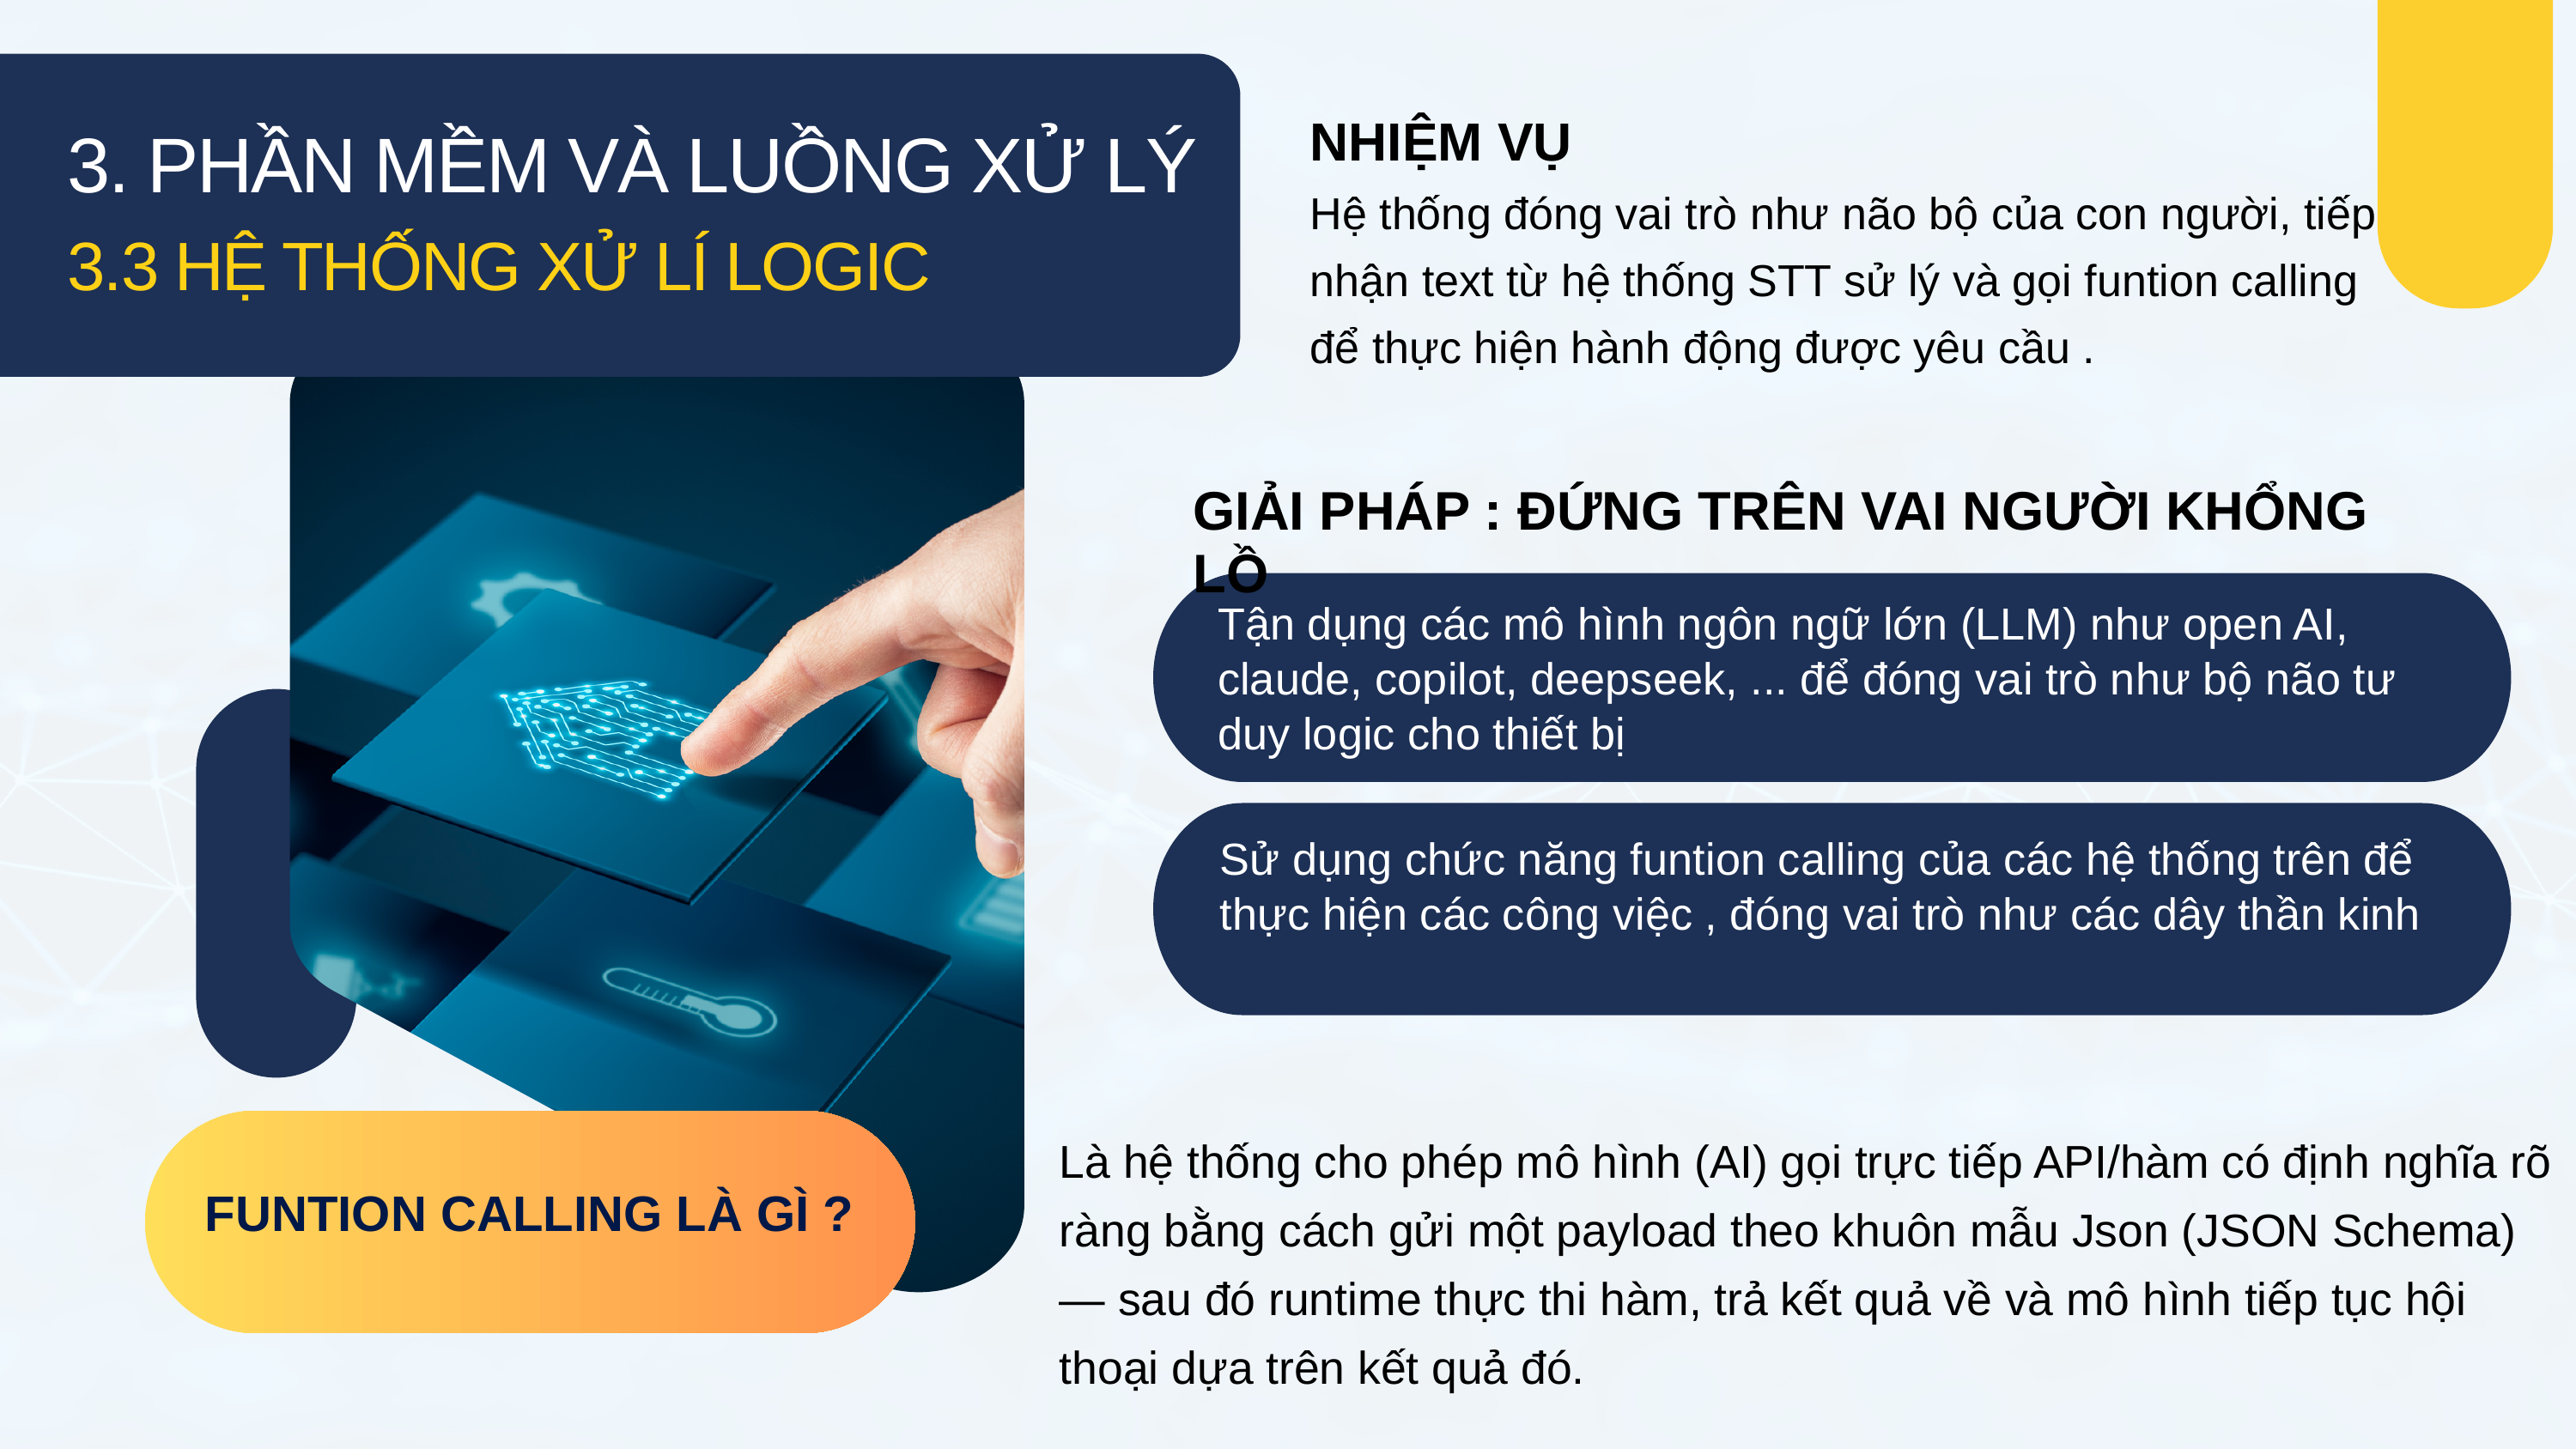

NHIỆM VỤ
Hệ thống đóng vai trò như não bộ của con người, tiếp nhận text từ hệ thống STT sử lý và gọi funtion calling để thực hiện hành động được yêu cầu .
3. PHẦN MỀM VÀ LUỒNG XỬ LÝ

3.3 HỆ THỐNG XỬ LÍ LOGIC

GIẢI PHÁP : ĐỨNG TRÊN VAI NGƯỜI KHỔNG LỒ

Tận dụng các mô hình ngôn ngữ lớn (LLM) như open AI, claude, copilot, deepseek, ... để đóng vai trò như bộ não tư duy logic cho thiết bị

Sử dụng chức năng funtion calling của các hệ thống trên để thực hiện các công việc , đóng vai trò như các dây thần kinh

FUNTION CALLING LÀ GÌ ?
Là hệ thống cho phép mô hình (AI) gọi trực tiếp API/hàm có định nghĩa rõ ràng bằng cách gửi một payload theo khuôn mẫu Json (JSON Schema) — sau đó runtime thực thi hàm, trả kết quả về và mô hình tiếp tục hội thoại dựa trên kết quả đó.